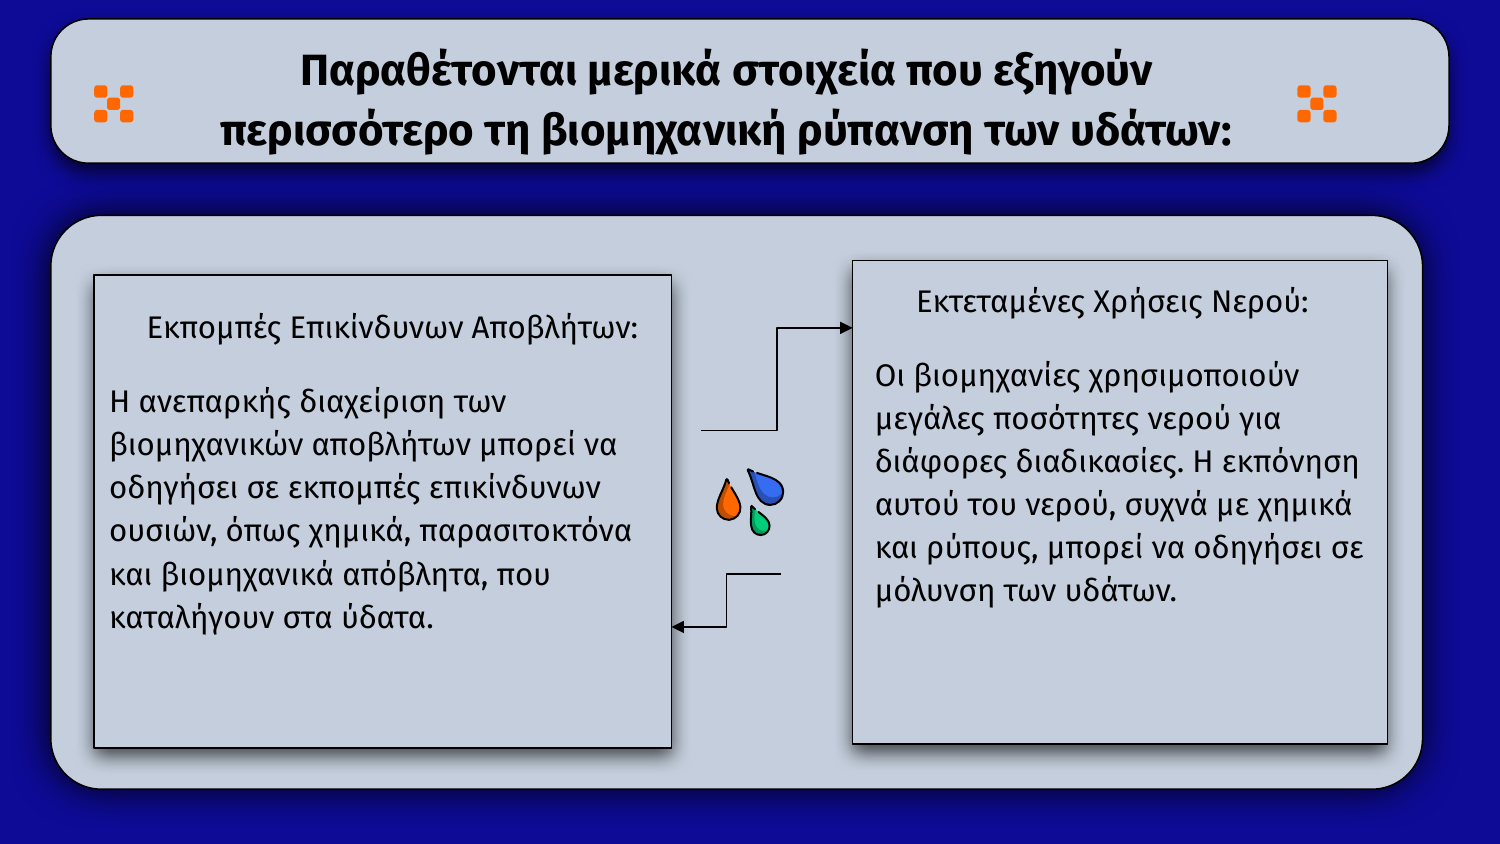

Παραθέτονται μερικά στοιχεία που εξηγούν περισσότερο τη βιομηχανική ρύπανση των υδάτων:

Εκπομπές Επικίνδυνων Αποβλήτων:
Η ανεπαρκής διαχείριση των βιομηχανικών αποβλήτων μπορεί να οδηγήσει σε εκπομπές επικίνδυνων ουσιών, όπως χημικά, παρασιτοκτόνα και βιομηχανικά απόβλητα, που καταλήγουν στα ύδατα.

     Εκτεταμένες Χρήσεις Νερού:
Οι βιομηχανίες χρησιμοποιούν μεγάλες ποσότητες νερού για διάφορες διαδικασίες. Η εκπόνηση αυτού του νερού, συχνά με χημικά και ρύπους, μπορεί να οδηγήσει σε μόλυνση των υδάτων.